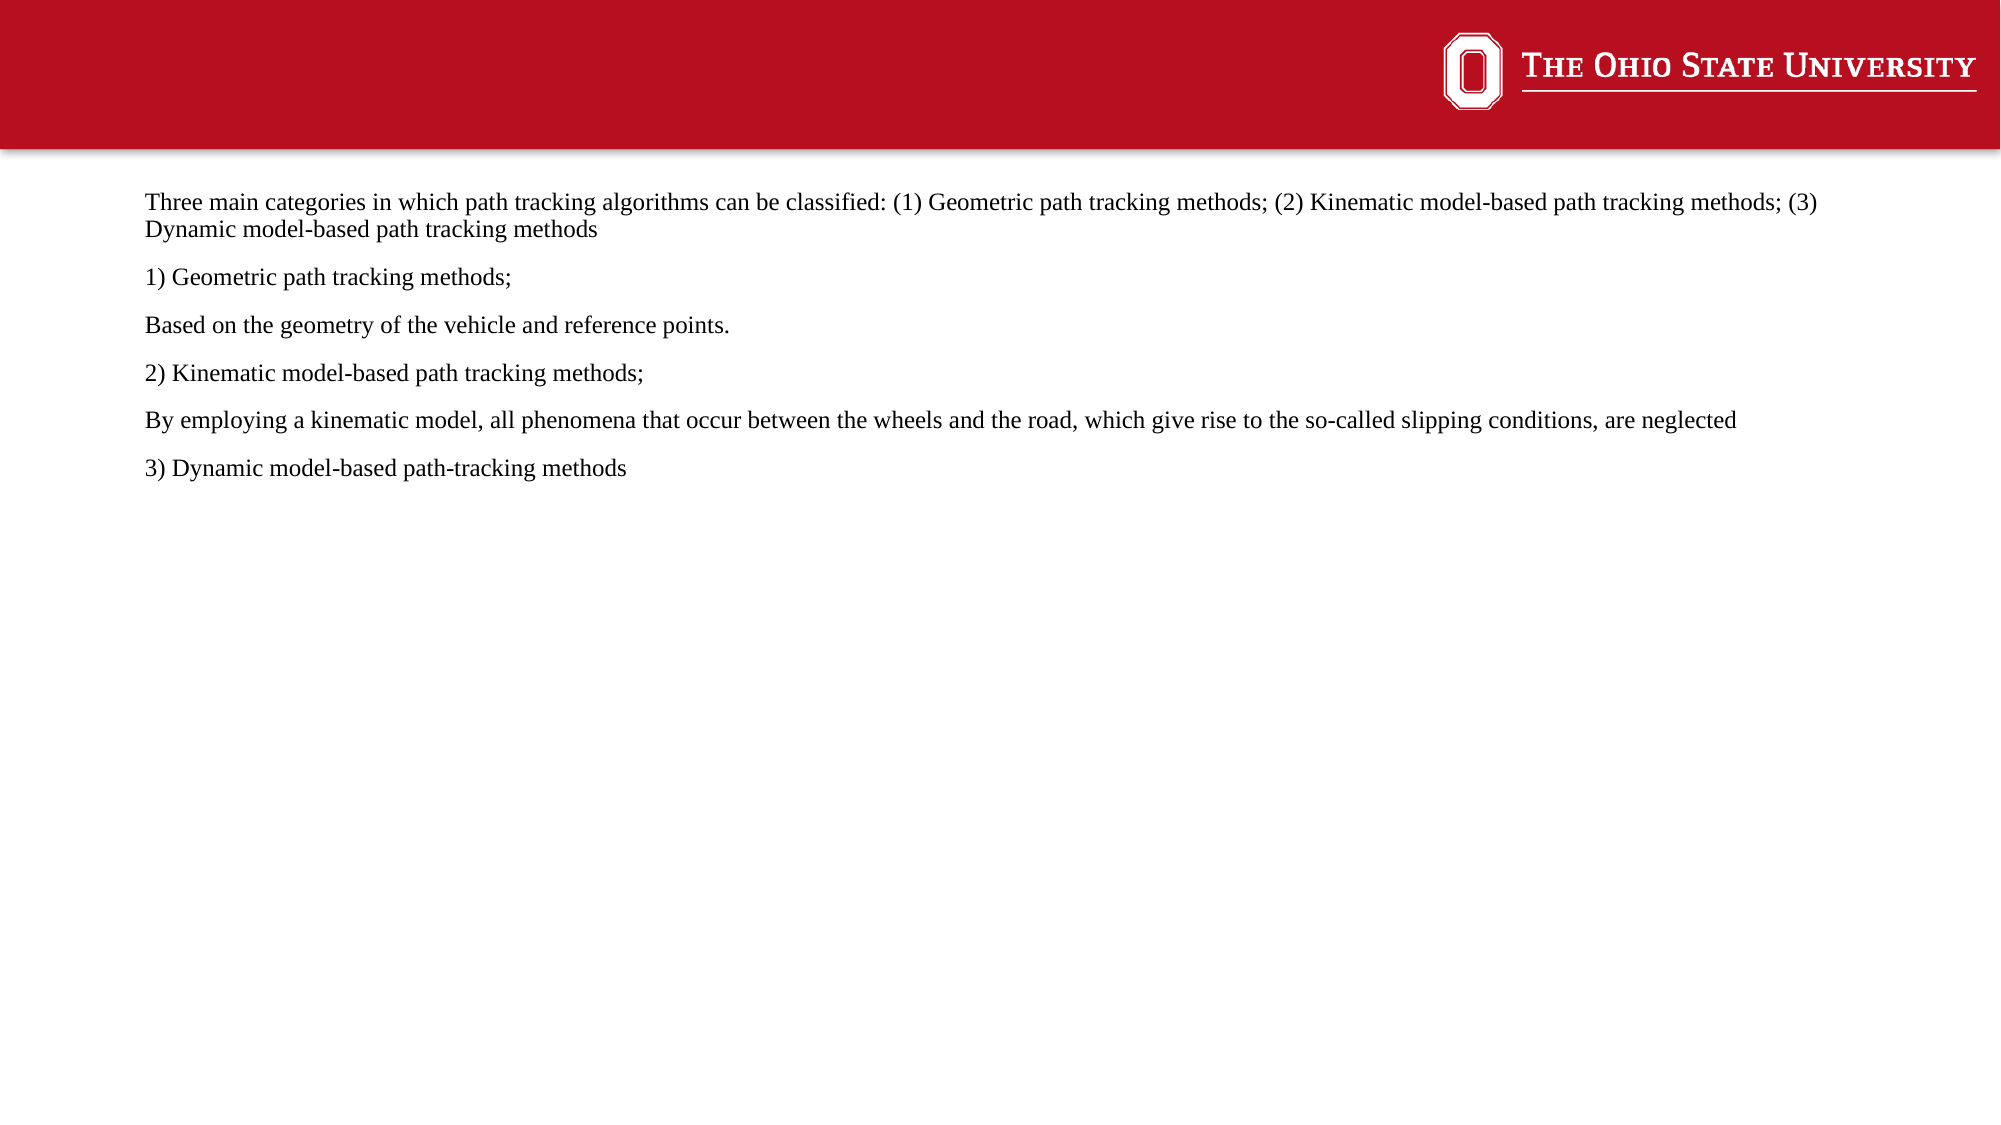

Three main categories in which path tracking algorithms can be classified: (1) Geometric path tracking methods; (2) Kinematic model-based path tracking methods; (3) Dynamic model-based path tracking methods
1) Geometric path tracking methods;
Based on the geometry of the vehicle and reference points.
2) Kinematic model-based path tracking methods;
By employing a kinematic model, all phenomena that occur between the wheels and the road, which give rise to the so-called slipping conditions, are neglected
3) Dynamic model-based path-tracking methods